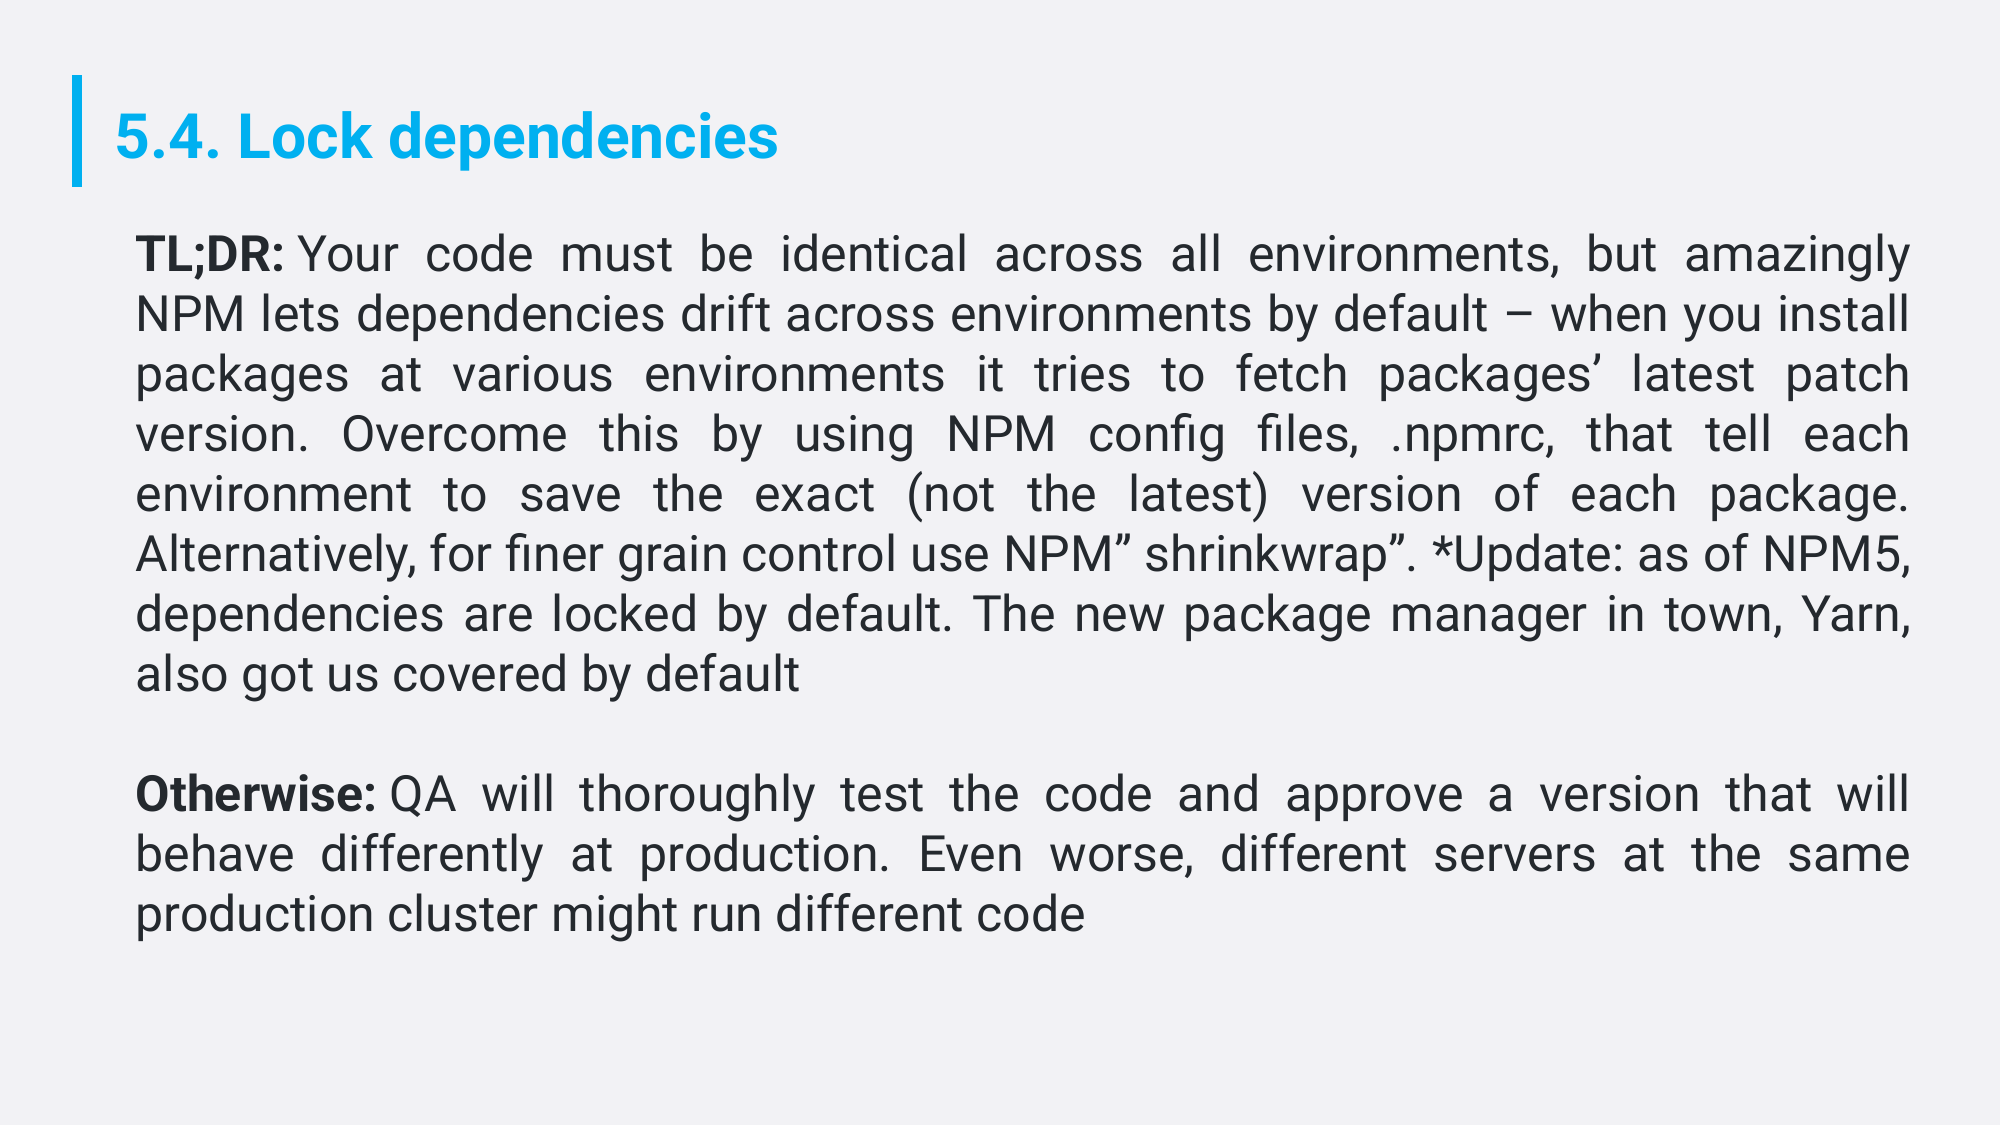

# 5.4. Lock dependencies
TL;DR: Your code must be identical across all environments, but amazingly NPM lets dependencies drift across environments by default – when you install packages at various environments it tries to fetch packages’ latest patch version. Overcome this by using NPM config files, .npmrc, that tell each environment to save the exact (not the latest) version of each package. Alternatively, for finer grain control use NPM” shrinkwrap”. *Update: as of NPM5, dependencies are locked by default. The new package manager in town, Yarn, also got us covered by default

Otherwise: QA will thoroughly test the code and approve a version that will behave differently at production. Even worse, different servers at the same production cluster might run different code